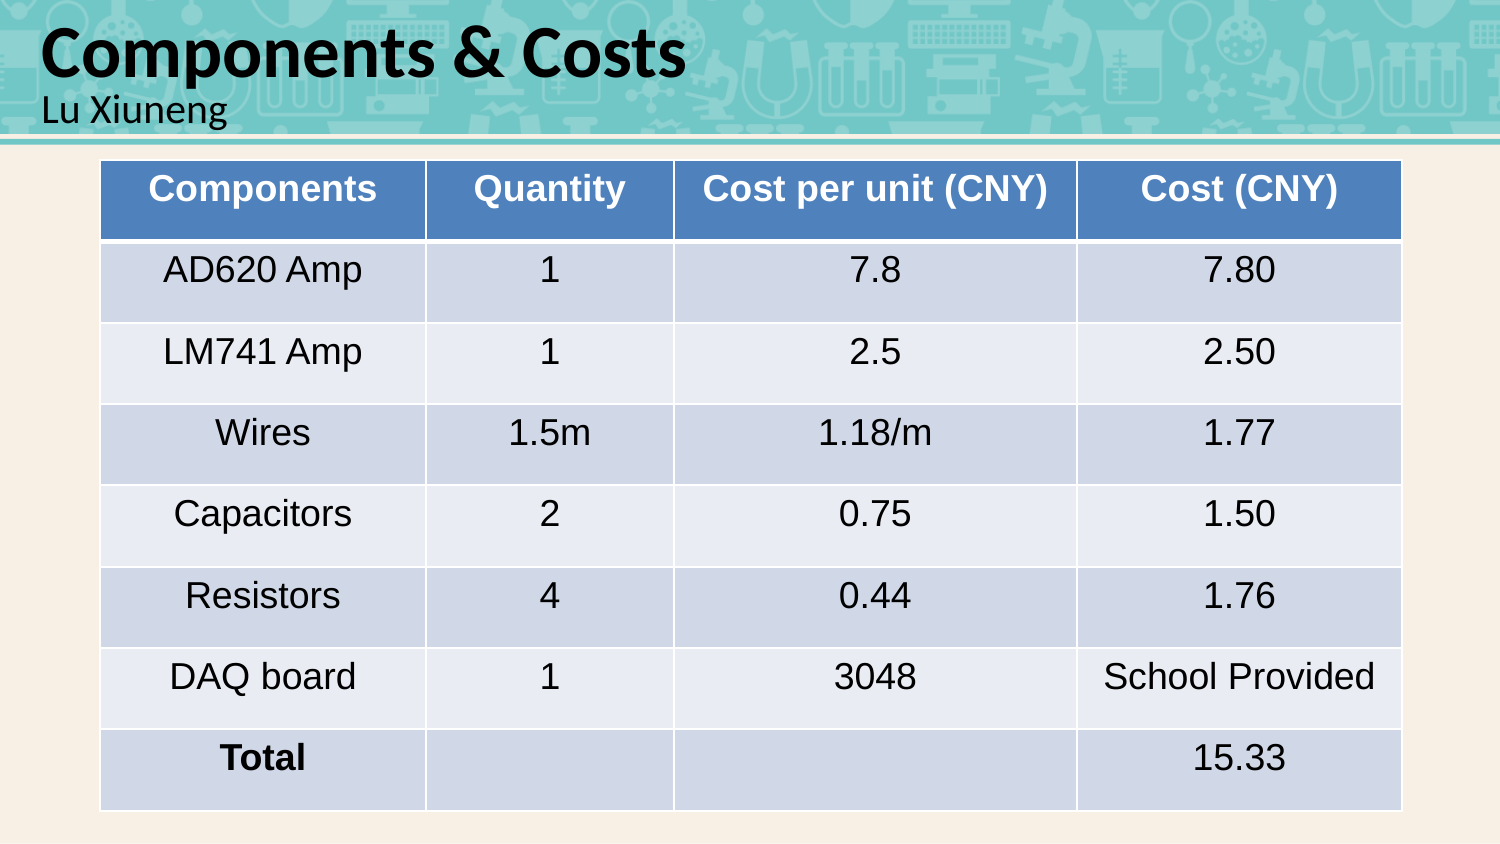

Components & Costs
Lu Xiuneng
| Components | Quantity | Cost per unit (CNY) | Cost (CNY) |
| --- | --- | --- | --- |
| AD620 Amp | 1 | 7.8 | 7.80 |
| LM741 Amp | 1 | 2.5 | 2.50 |
| Wires | 1.5m | 1.18/m | 1.77 |
| Capacitors | 2 | 0.75 | 1.50 |
| Resistors | 4 | 0.44 | 1.76 |
| DAQ board | 1 | 3048 | School Provided |
| Total |  |  | 15.33 |